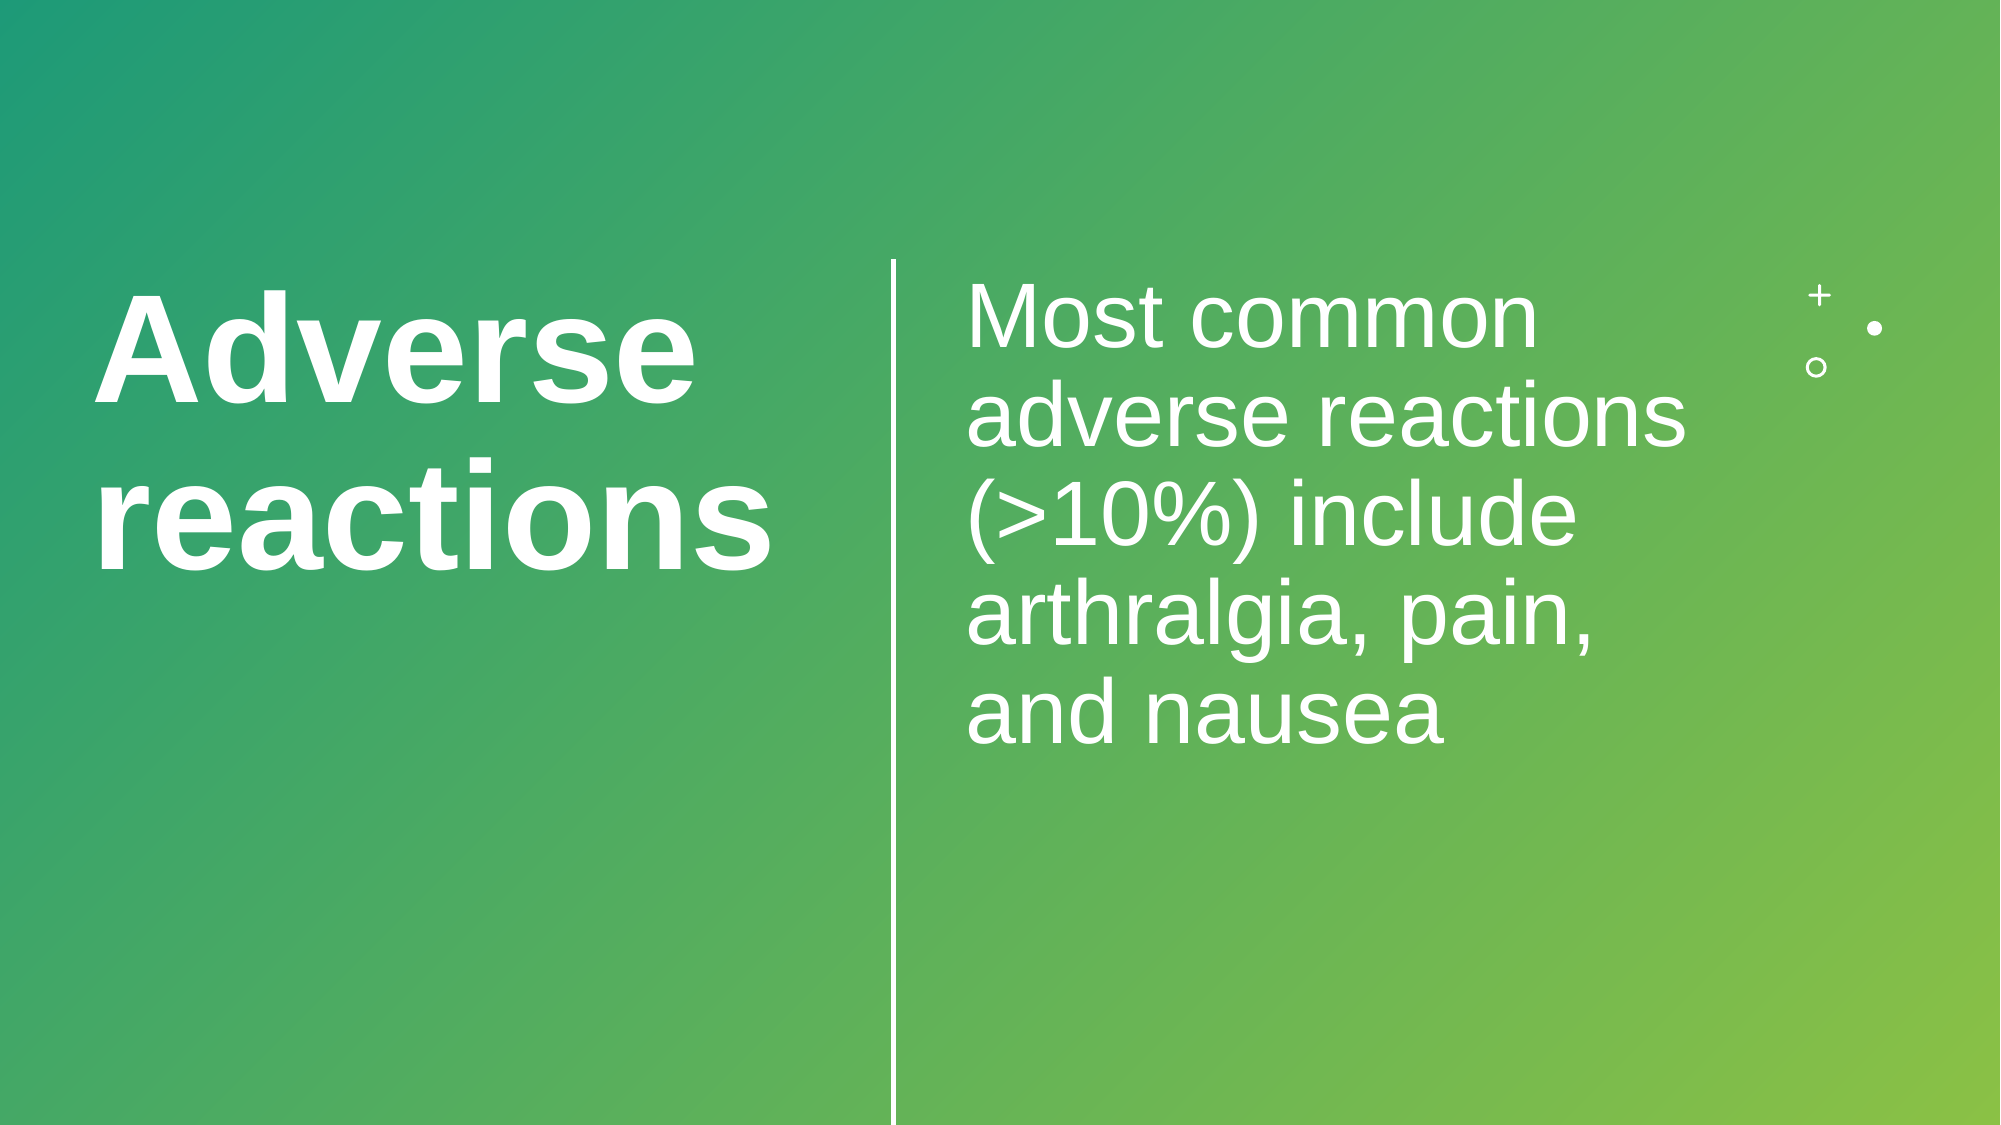

Most common adverse reactions (>10%) include arthralgia, pain, and nausea
# Adverse reactions